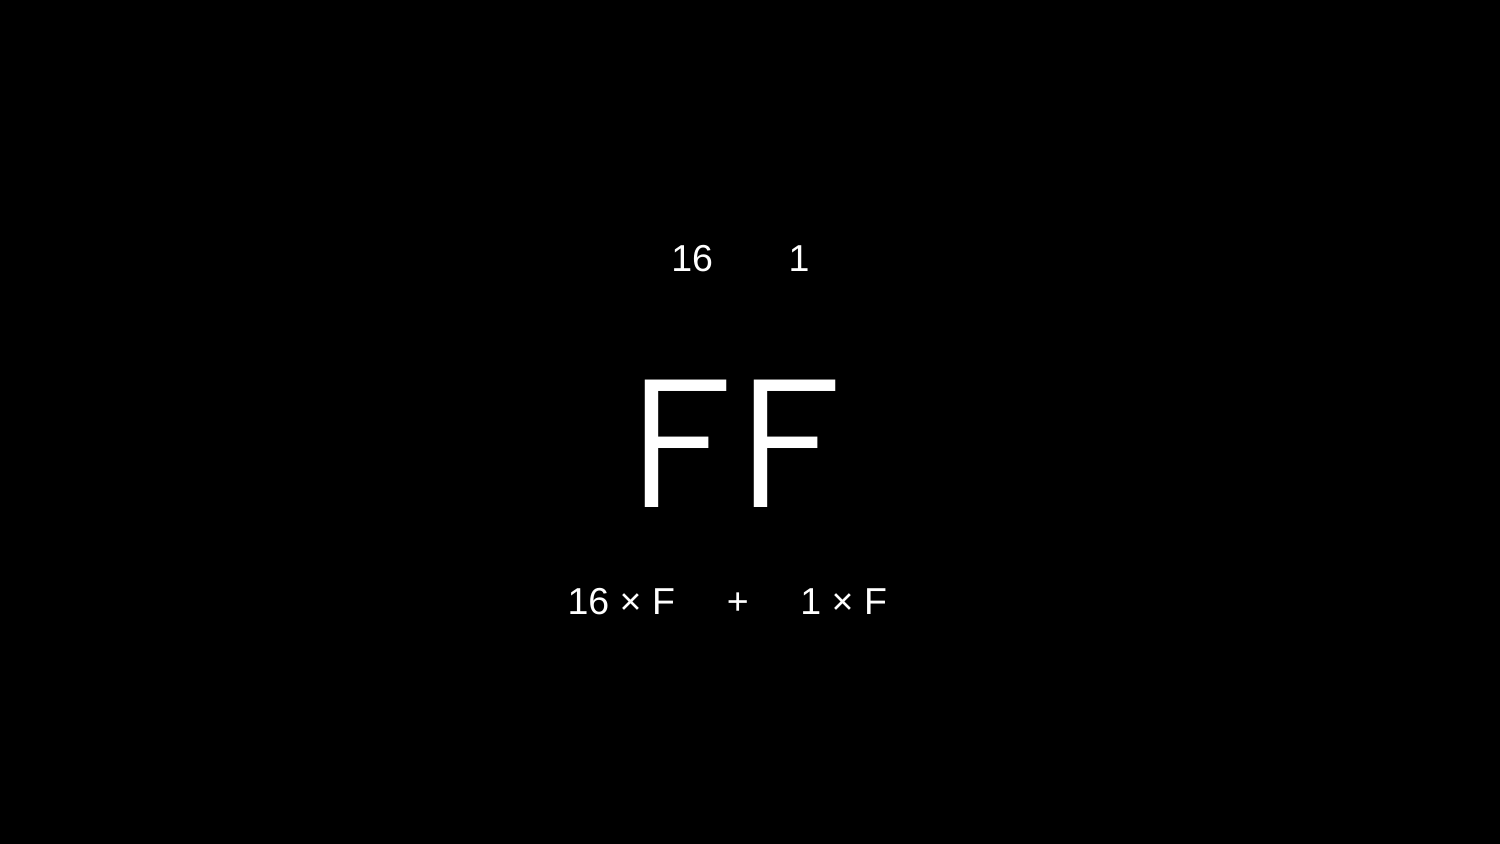

16
1
FF
+
16 × F
1 × F